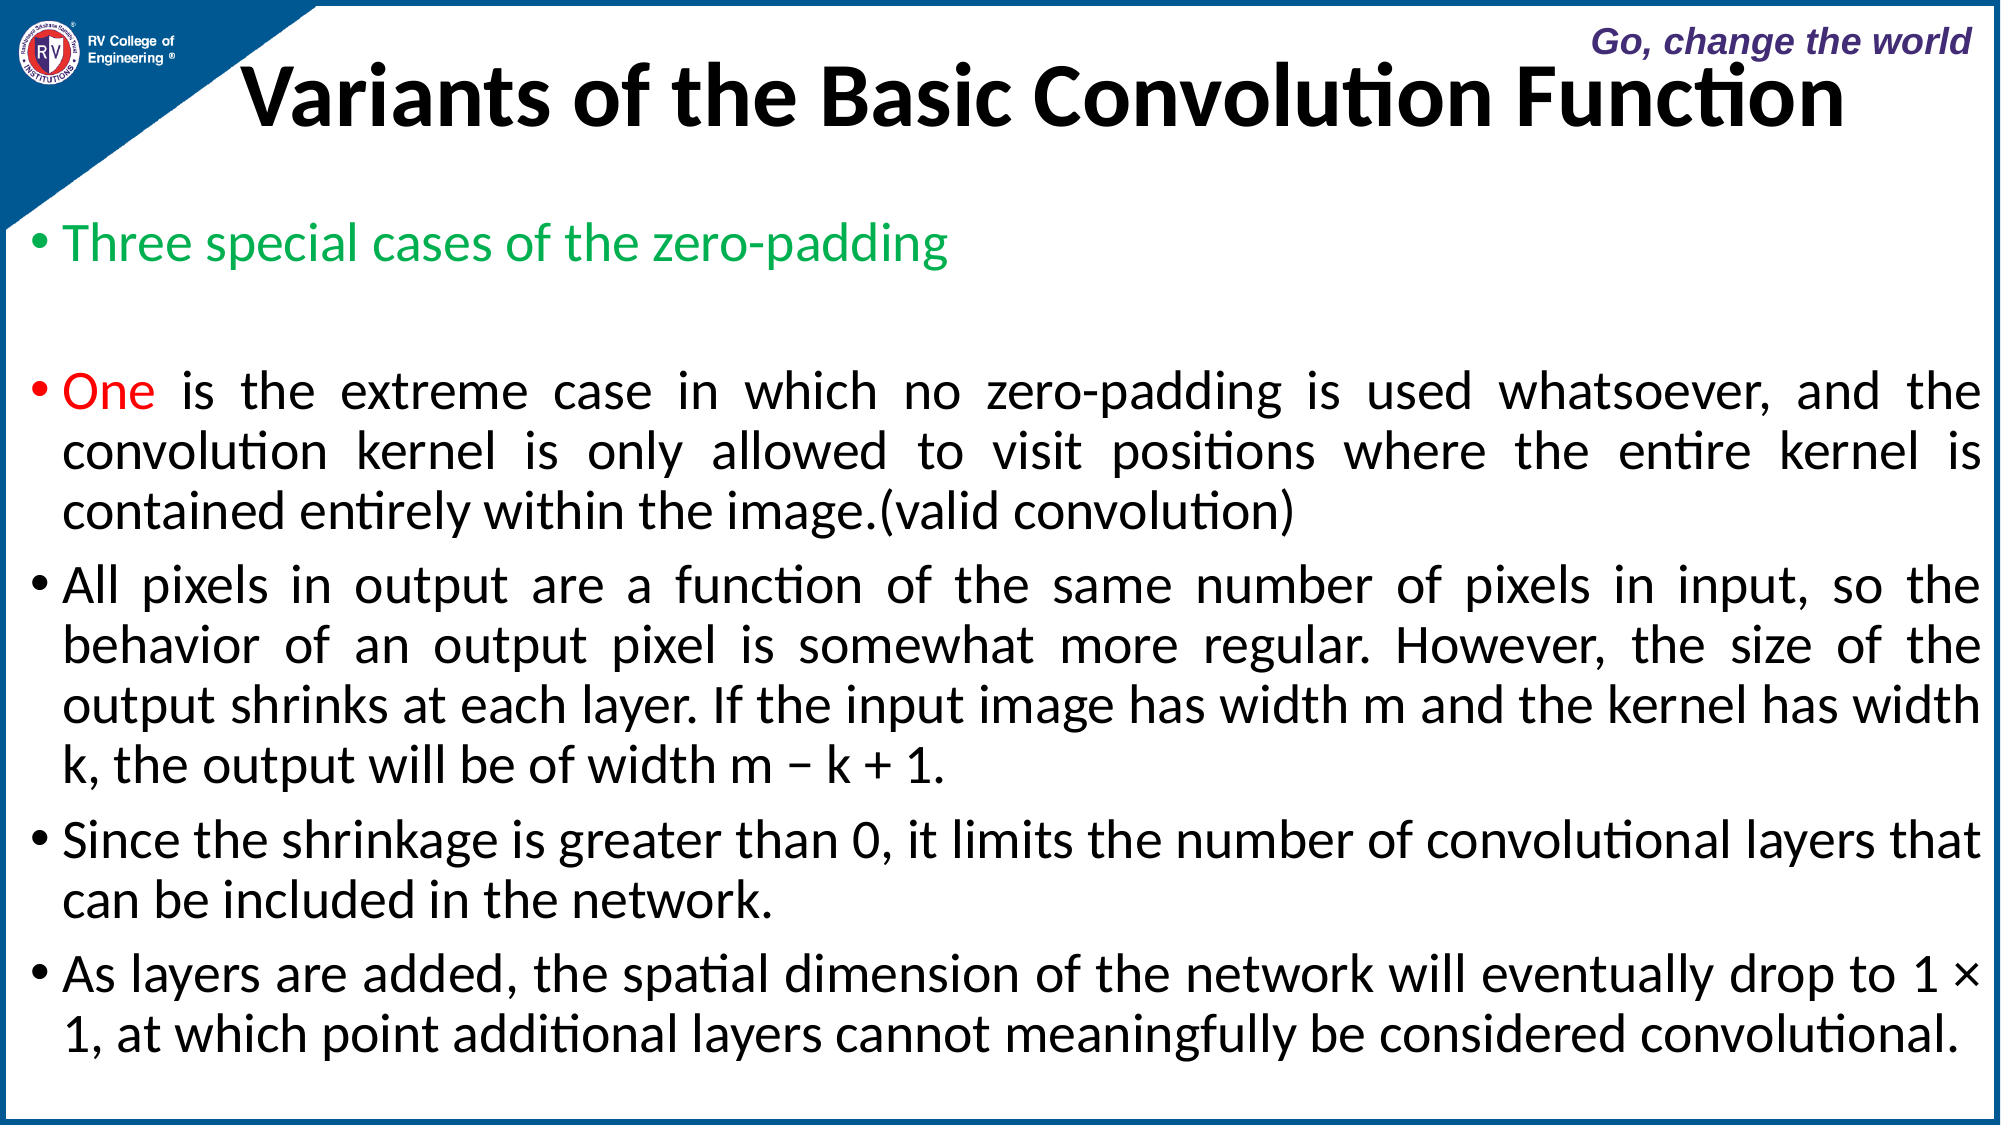

# Variants of the Basic Convolution Function
Three special cases of the zero-padding

One is the extreme case in which no zero-padding is used whatsoever, and the convolution kernel is only allowed to visit positions where the entire kernel is contained entirely within the image.(valid convolution)
All pixels in output are a function of the same number of pixels in input, so the behavior of an output pixel is somewhat more regular. However, the size of the output shrinks at each layer. If the input image has width m and the kernel has width k, the output will be of width m − k + 1.
Since the shrinkage is greater than 0, it limits the number of convolutional layers that can be included in the network.
As layers are added, the spatial dimension of the network will eventually drop to 1 × 1, at which point additional layers cannot meaningfully be considered convolutional.